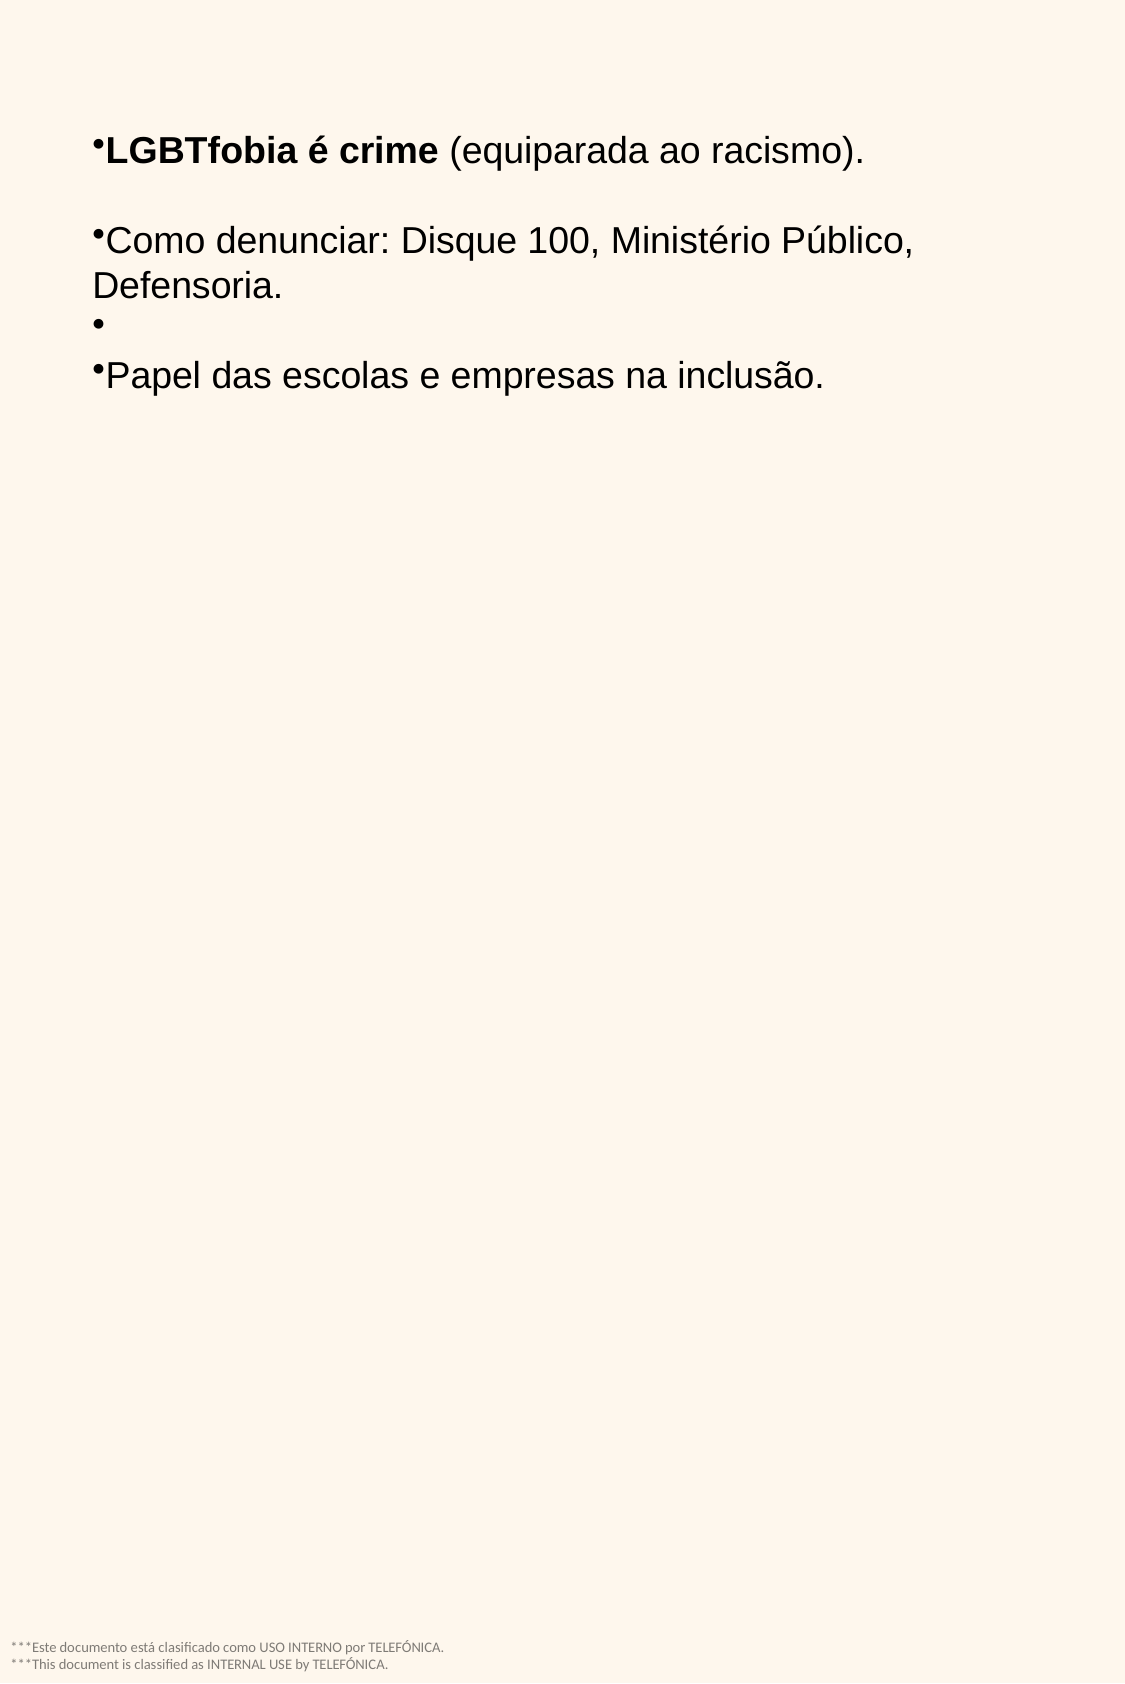

LGBTfobia é crime (equiparada ao racismo).

Como denunciar: Disque 100, Ministério Público, Defensoria.

Papel das escolas e empresas na inclusão.